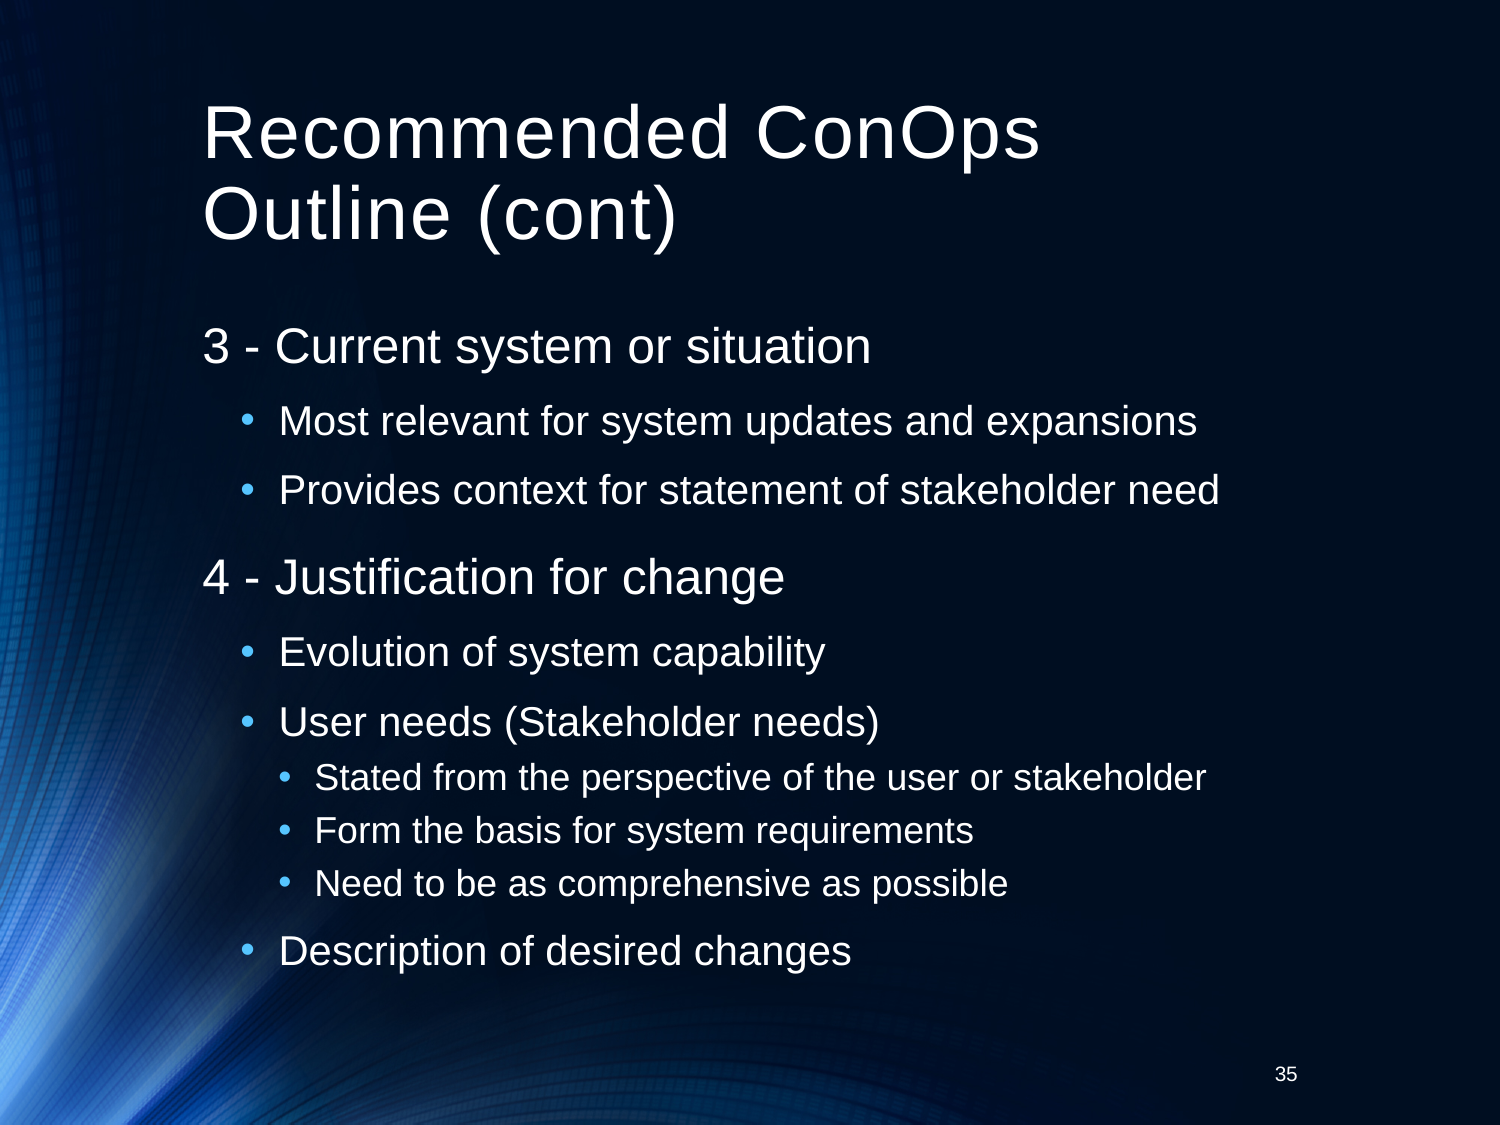

# Recommended ConOps Outline (cont)
3 - Current system or situation
Most relevant for system updates and expansions
Provides context for statement of stakeholder need
4 - Justification for change
Evolution of system capability
User needs (Stakeholder needs)
Stated from the perspective of the user or stakeholder
Form the basis for system requirements
Need to be as comprehensive as possible
Description of desired changes

35